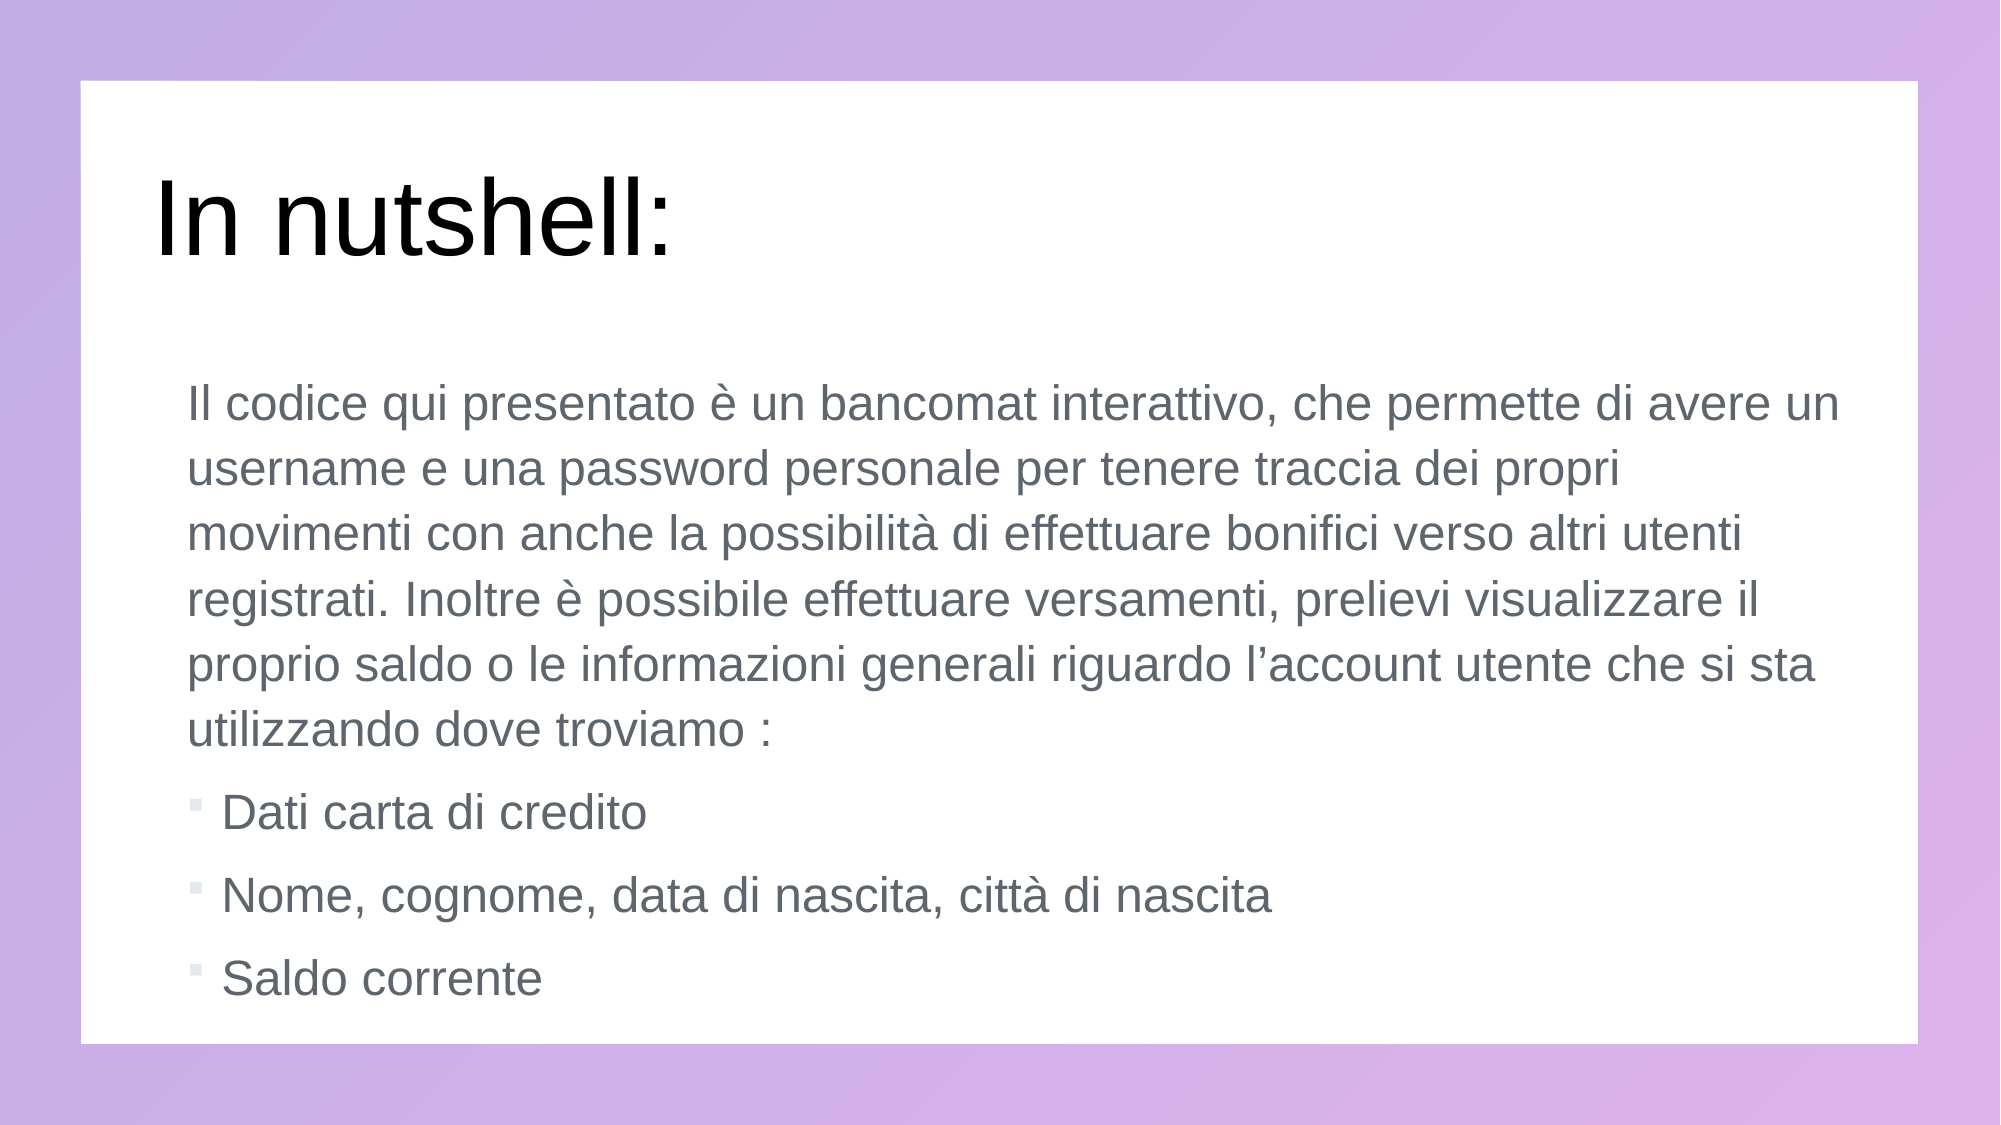

# In nutshell:
Il codice qui presentato è un bancomat interattivo, che permette di avere un username e una password personale per tenere traccia dei propri movimenti con anche la possibilità di effettuare bonifici verso altri utenti registrati. Inoltre è possibile effettuare versamenti, prelievi visualizzare il proprio saldo o le informazioni generali riguardo l’account utente che si sta utilizzando dove troviamo :
Dati carta di credito
Nome, cognome, data di nascita, città di nascita
Saldo corrente